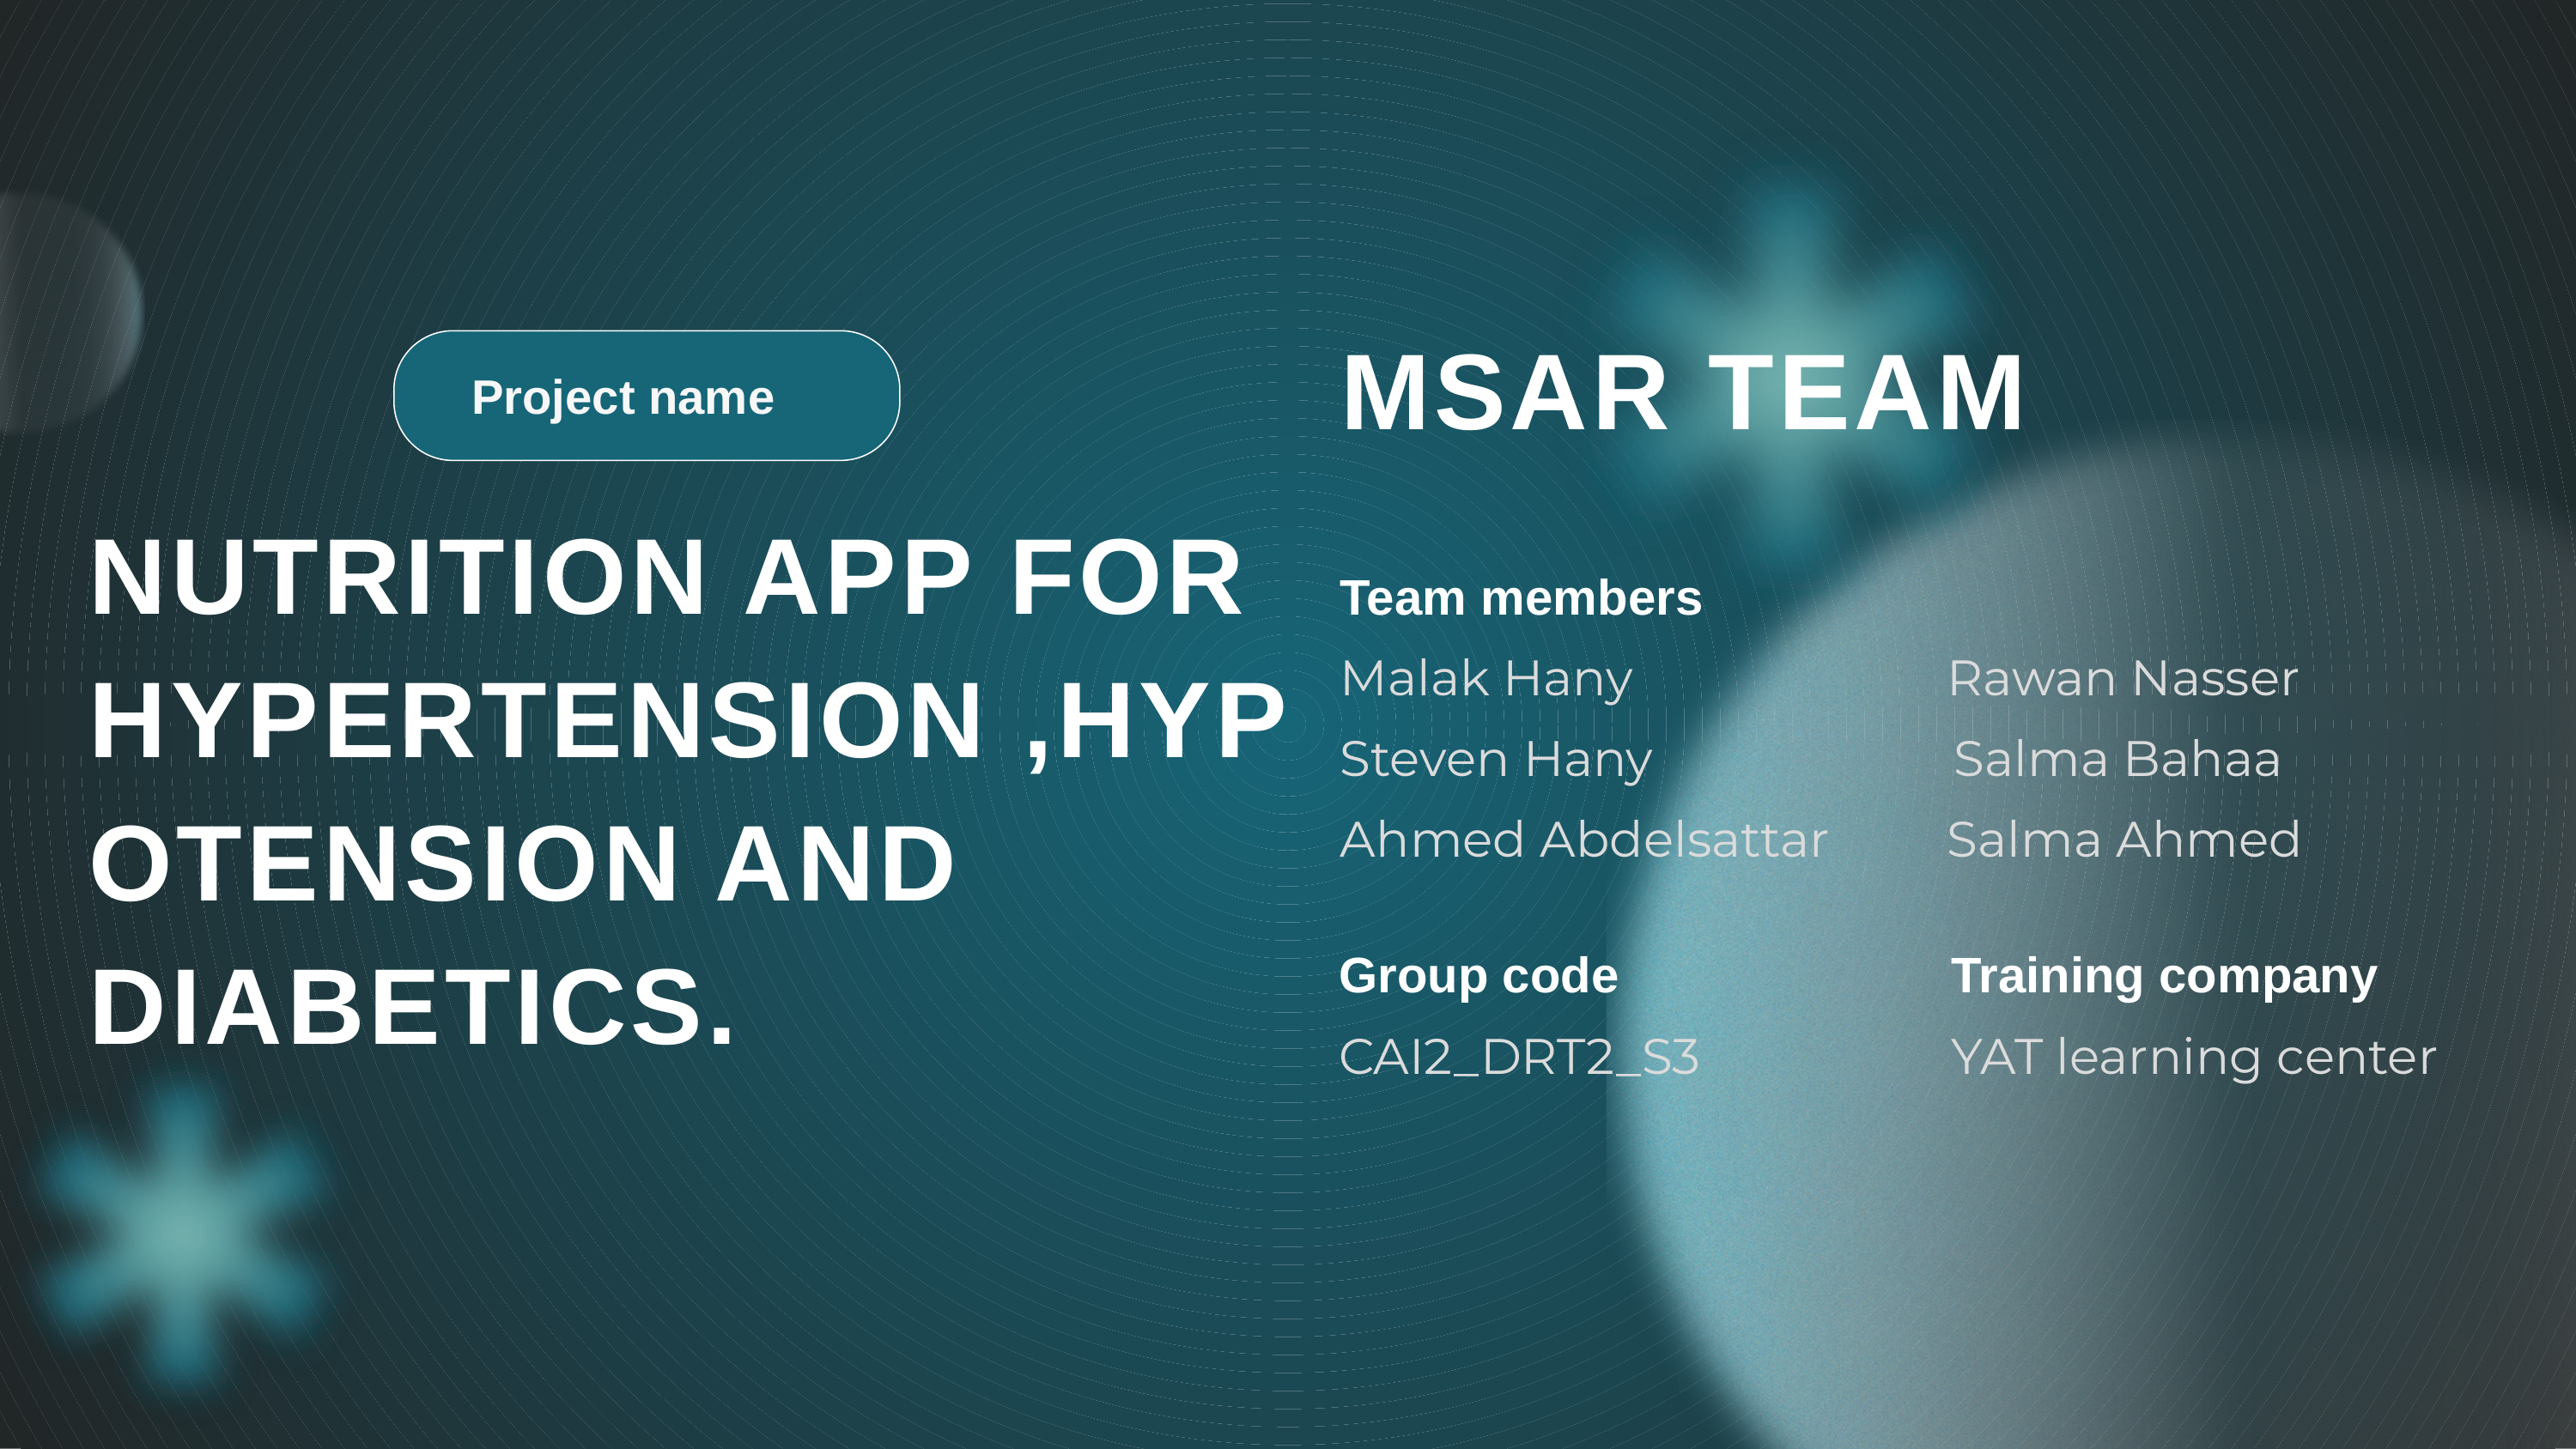

MSAR TEAM

Project name

NUTRITION APP FOR HYPERTENSION ,HYPOTENSION AND DIABETICS.
Team members
Malak Hany                        Rawan Nasser
Steven Hany                       Salma Bahaa
Ahmed Abdelsattar         Salma Ahmed
Group code
CAI2_DRT2_S3
Training company
YAT learning center